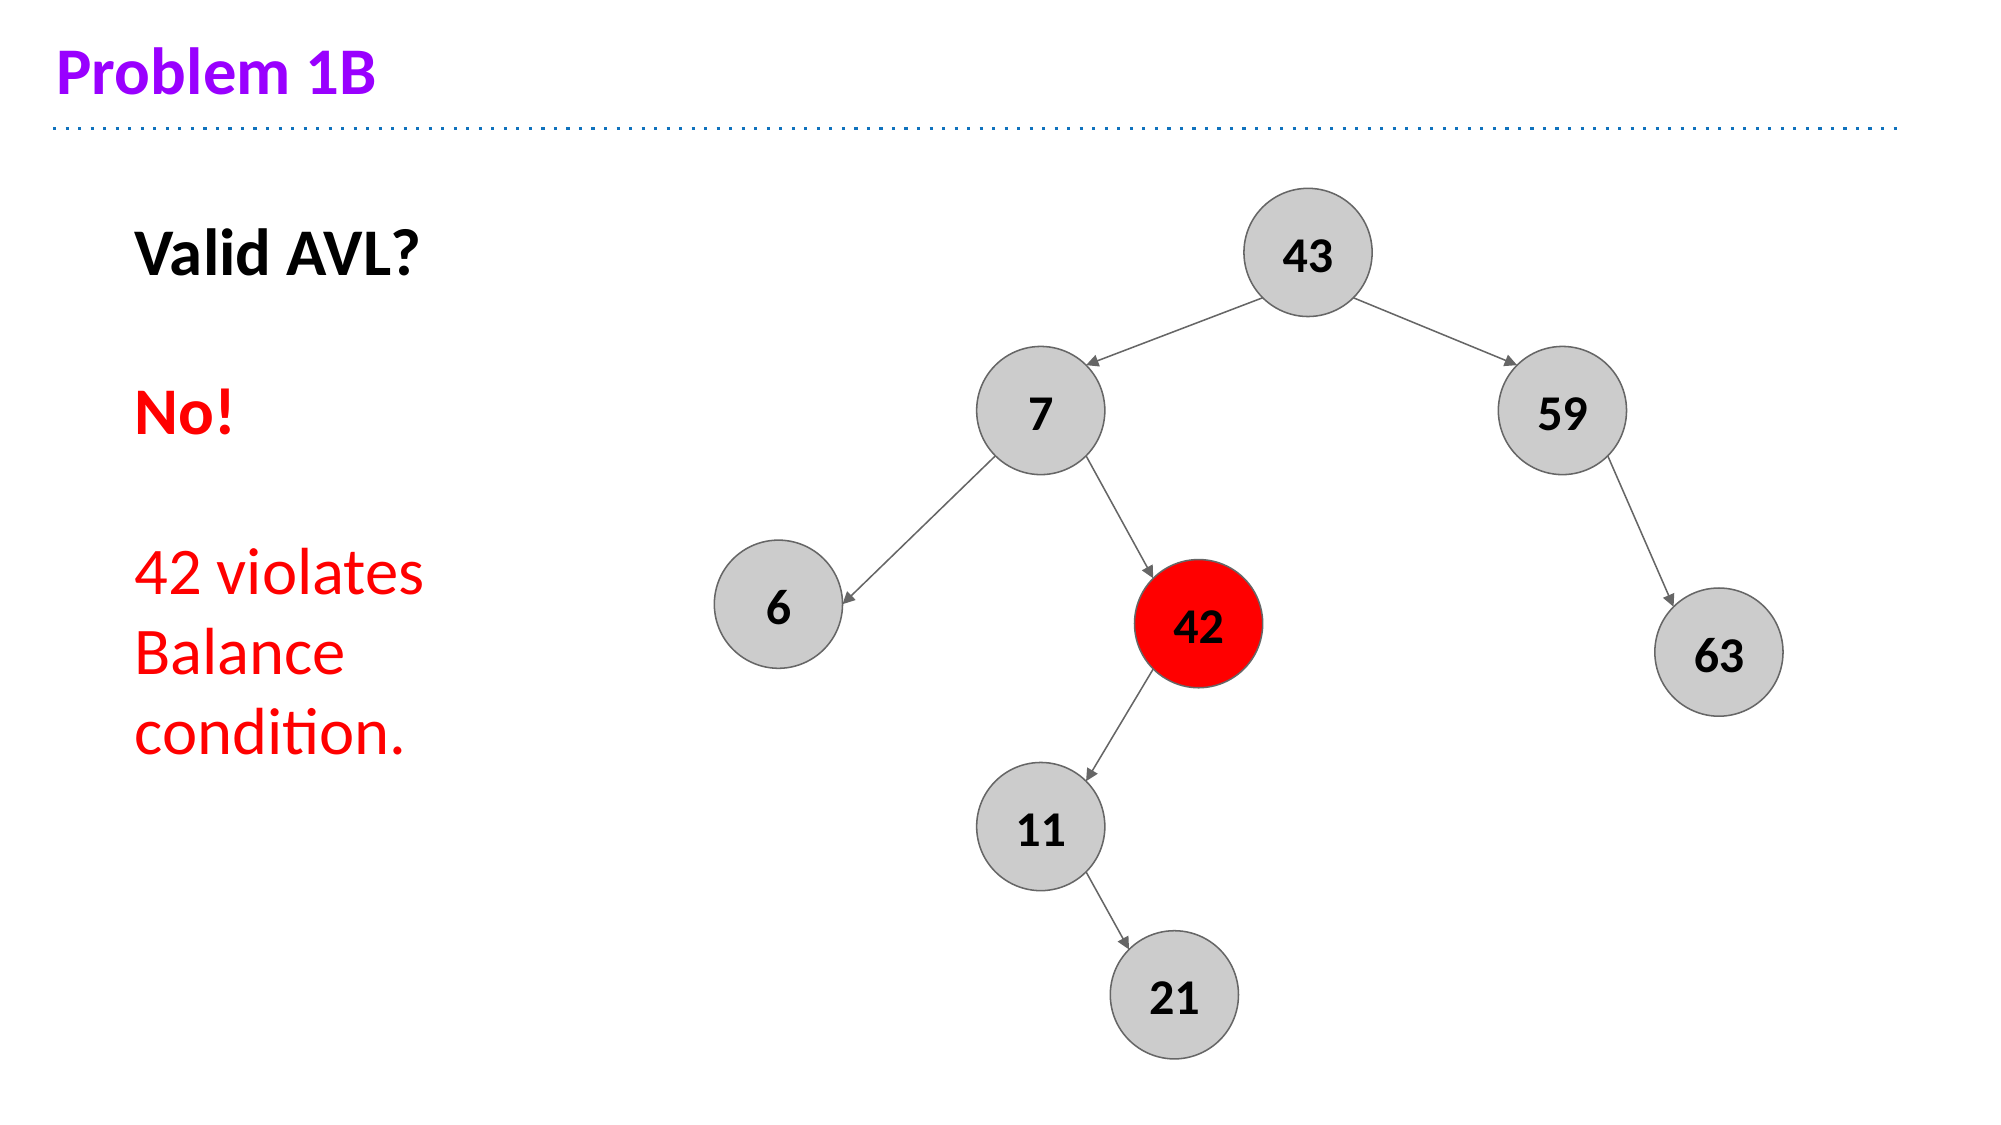

# Problem 1B
Valid AVL?

No!

42 violates
Balance condition.
43
7
59
6
42
63
11
21